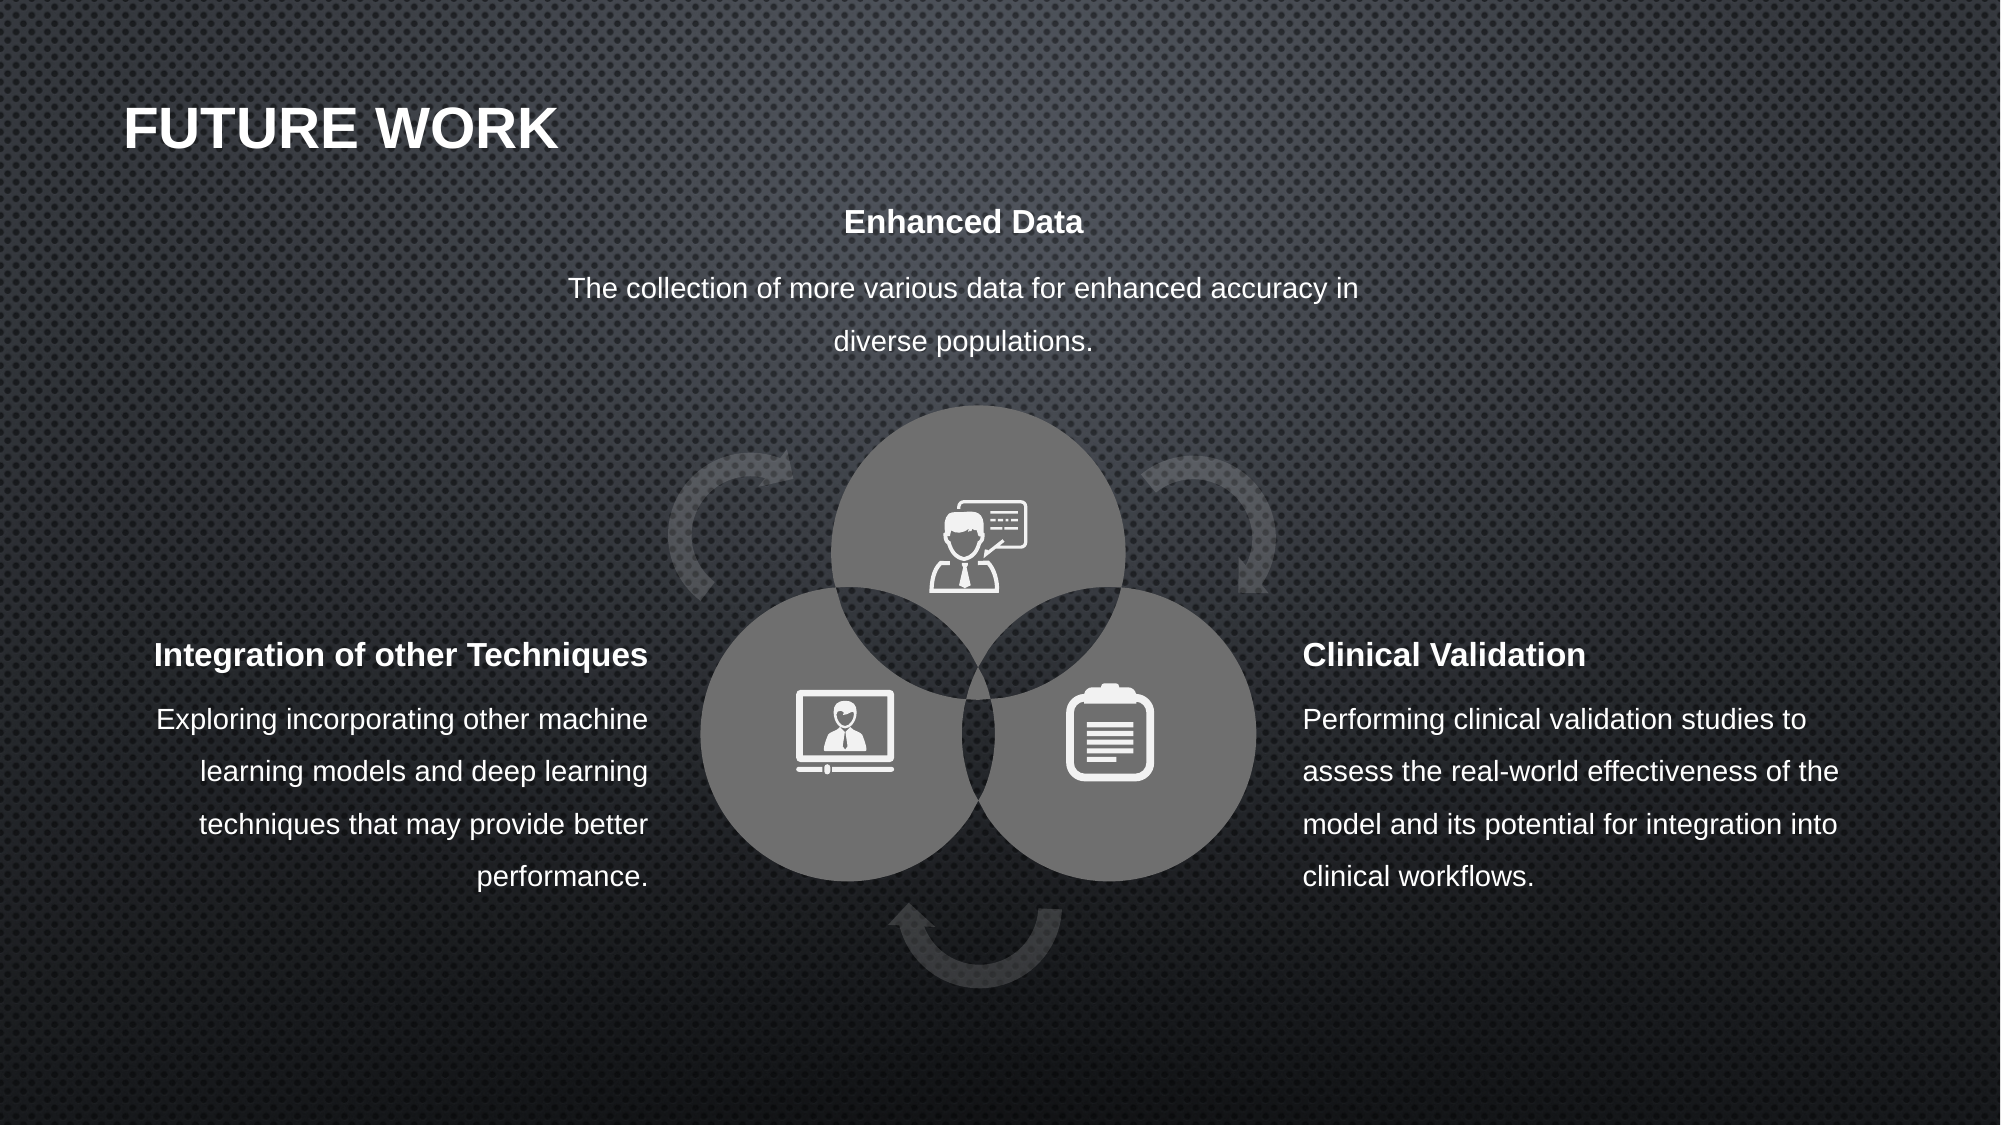

# Future Work
Enhanced Data
The collection of more various data for enhanced accuracy in diverse populations.

Integration of other Techniques
Clinical Validation
Exploring incorporating other machine learning models and deep learning techniques that may provide better performance.
Performing clinical validation studies to assess the real-world effectiveness of the model and its potential for integration into clinical workflows.